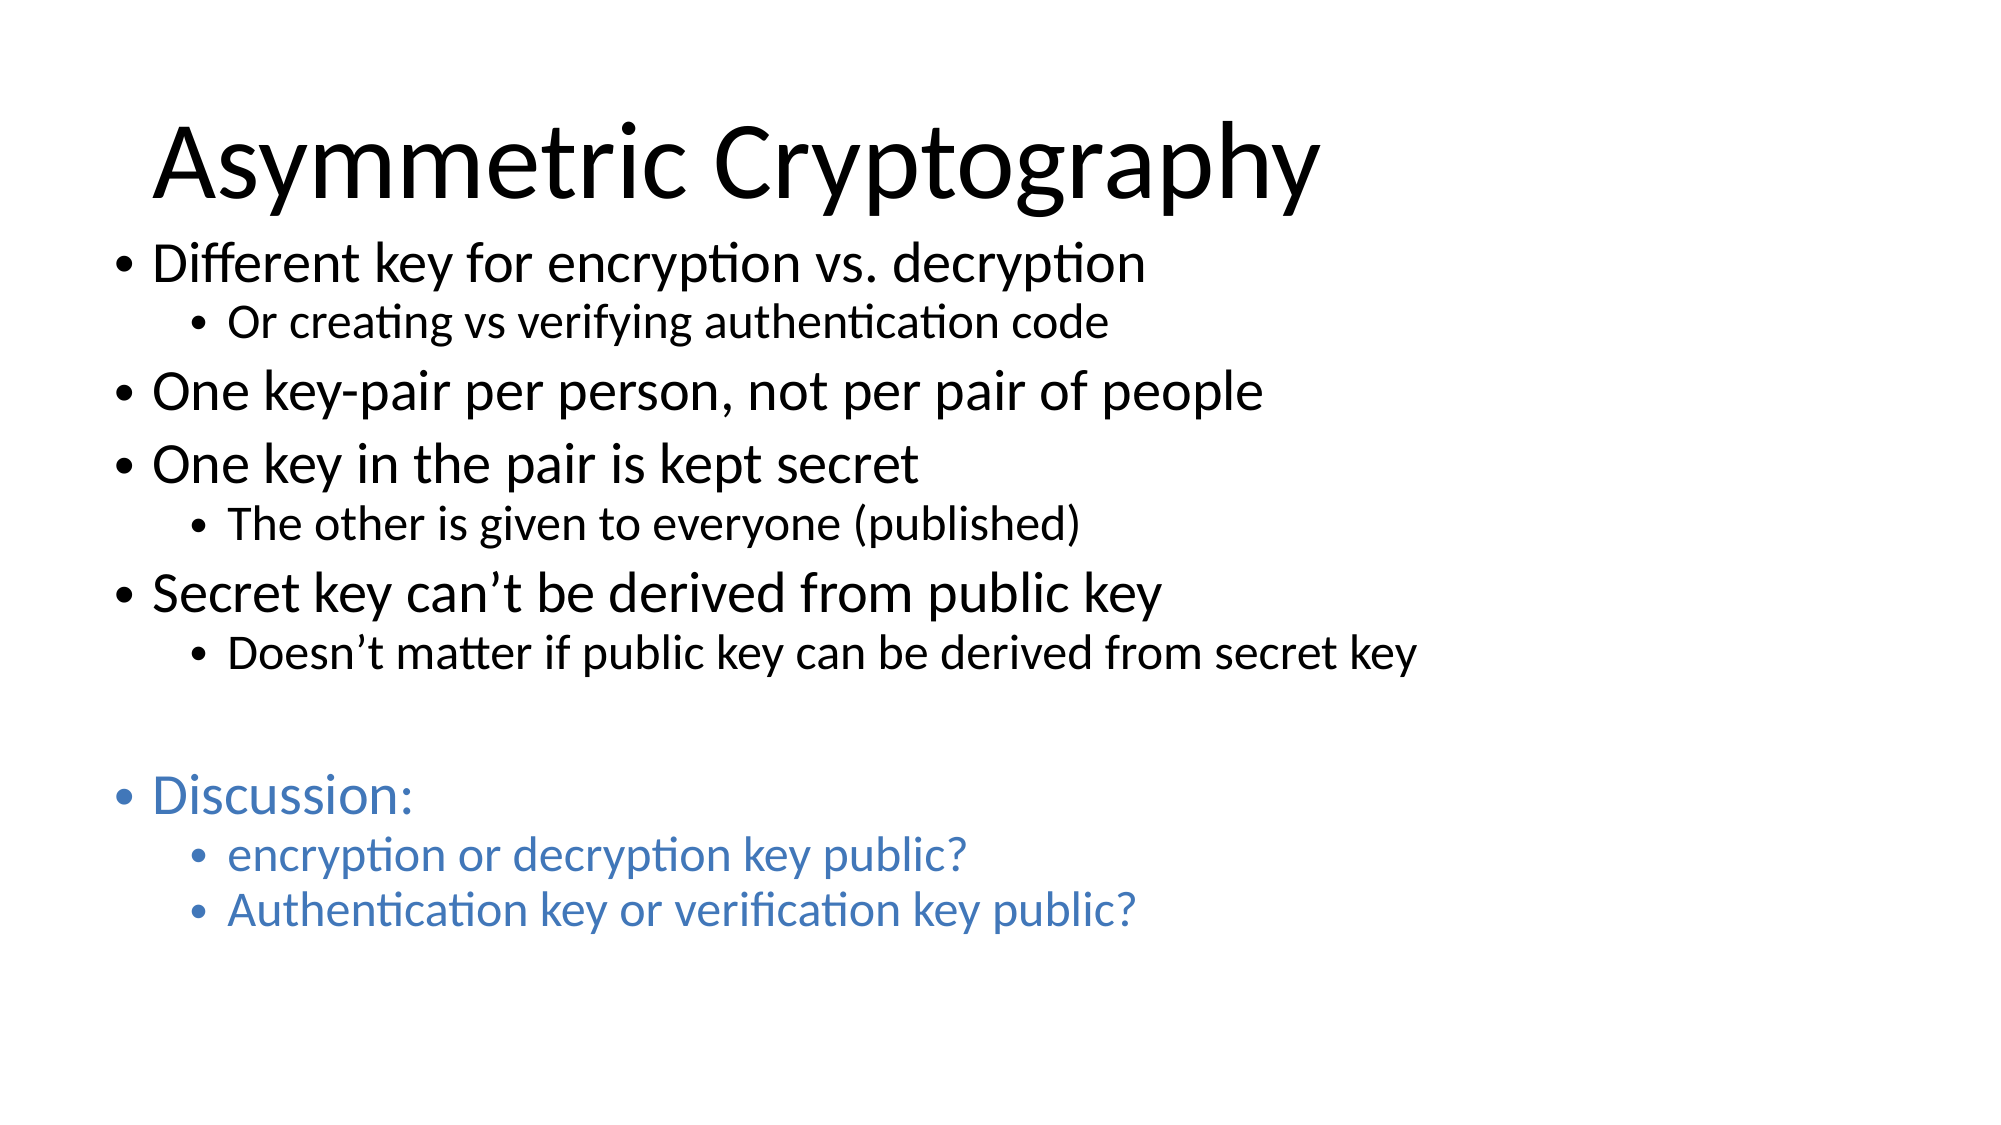

# Asymmetric Cryptography
Different key for encryption vs. decryption
Or creating vs verifying authentication code
One key-pair per person, not per pair of people
One key in the pair is kept secret
The other is given to everyone (published)
Secret key can’t be derived from public key
Doesn’t matter if public key can be derived from secret key

Discussion:
encryption or decryption key public?
Authentication key or verification key public?